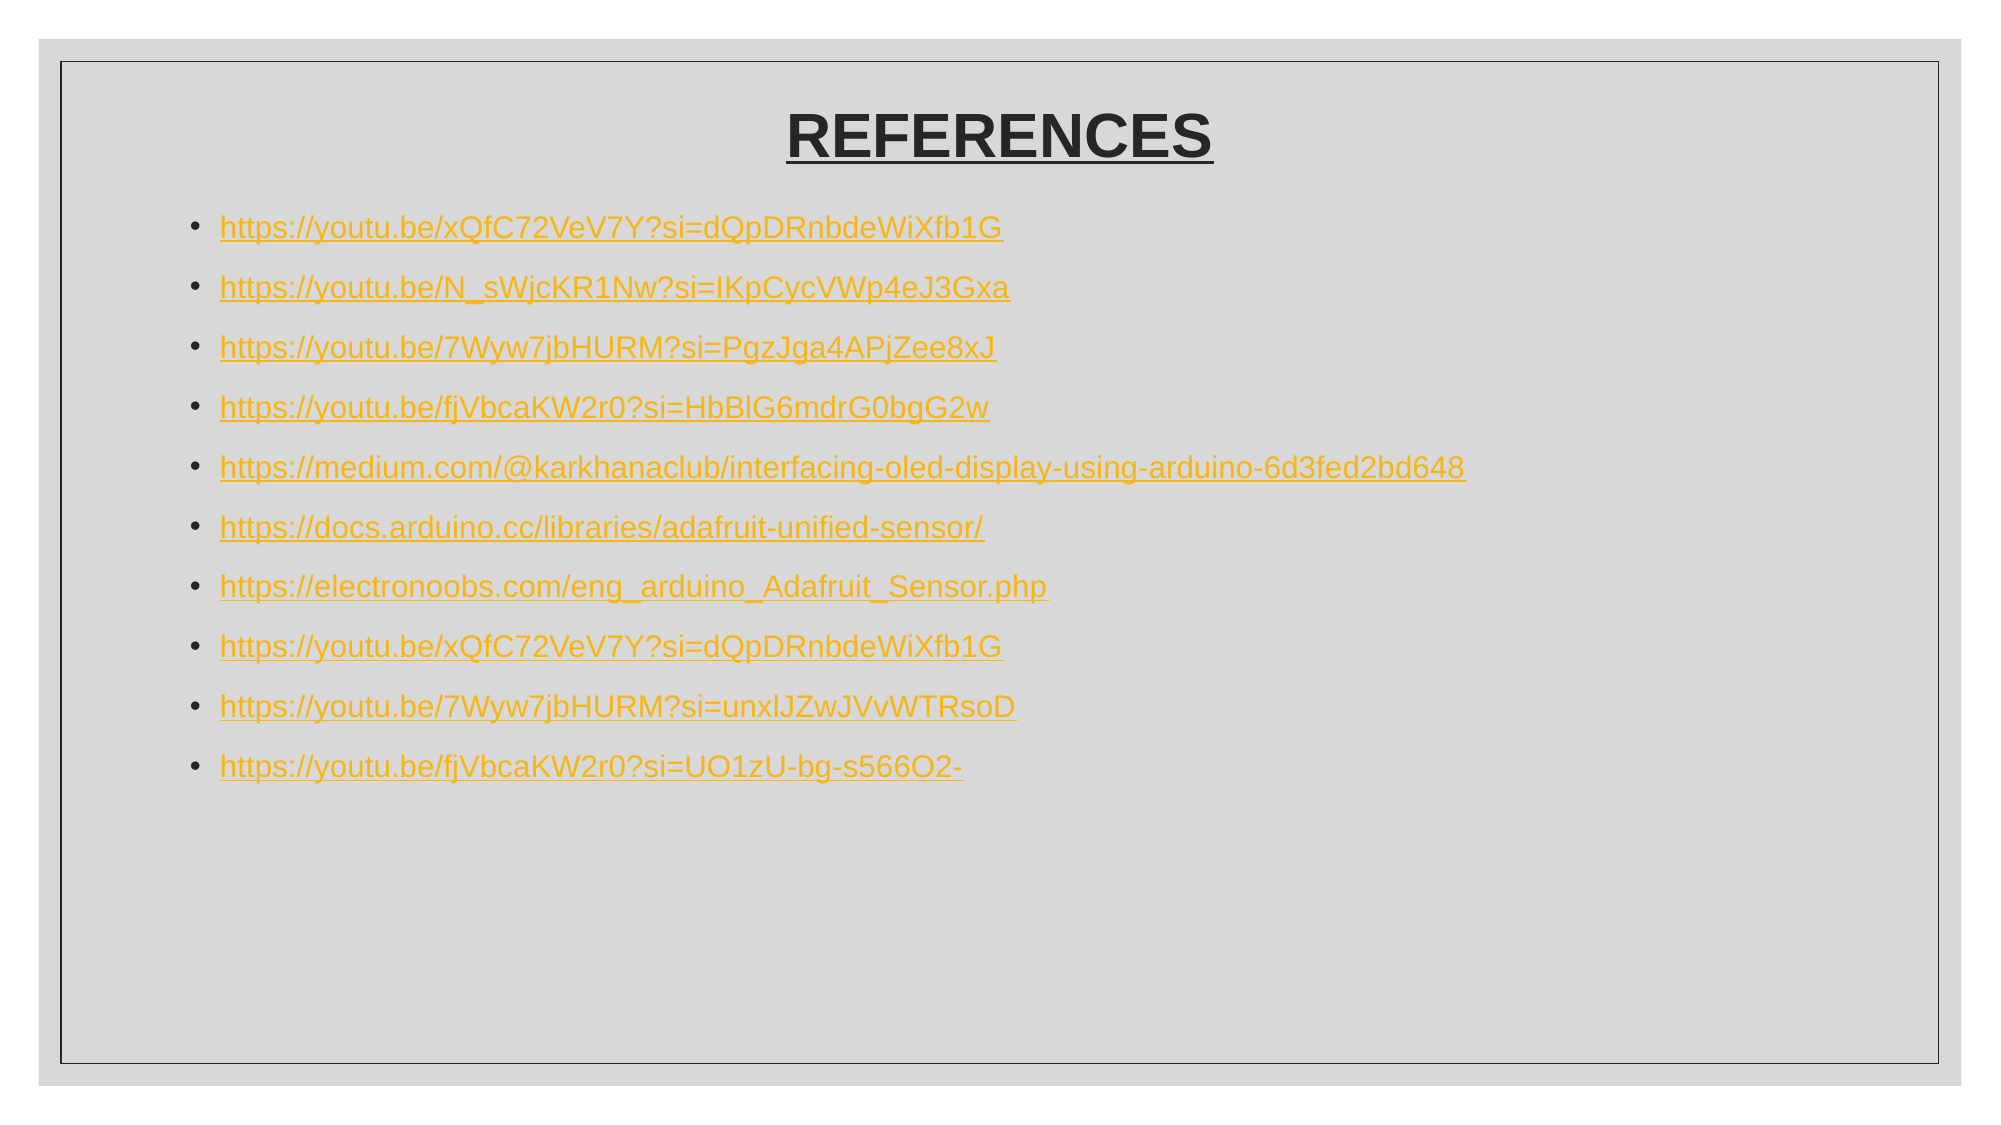

# REFERENCES
https://youtu.be/xQfC72VeV7Y?si=dQpDRnbdeWiXfb1G
https://youtu.be/N_sWjcKR1Nw?si=IKpCycVWp4eJ3Gxa
https://youtu.be/7Wyw7jbHURM?si=PgzJga4APjZee8xJ
https://youtu.be/fjVbcaKW2r0?si=HbBlG6mdrG0bgG2w
https://medium.com/@karkhanaclub/interfacing-oled-display-using-arduino-6d3fed2bd648
https://docs.arduino.cc/libraries/adafruit-unified-sensor/
https://electronoobs.com/eng_arduino_Adafruit_Sensor.php
https://youtu.be/xQfC72VeV7Y?si=dQpDRnbdeWiXfb1G
https://youtu.be/7Wyw7jbHURM?si=unxlJZwJVvWTRsoD
https://youtu.be/fjVbcaKW2r0?si=UO1zU-bg-s566O2-